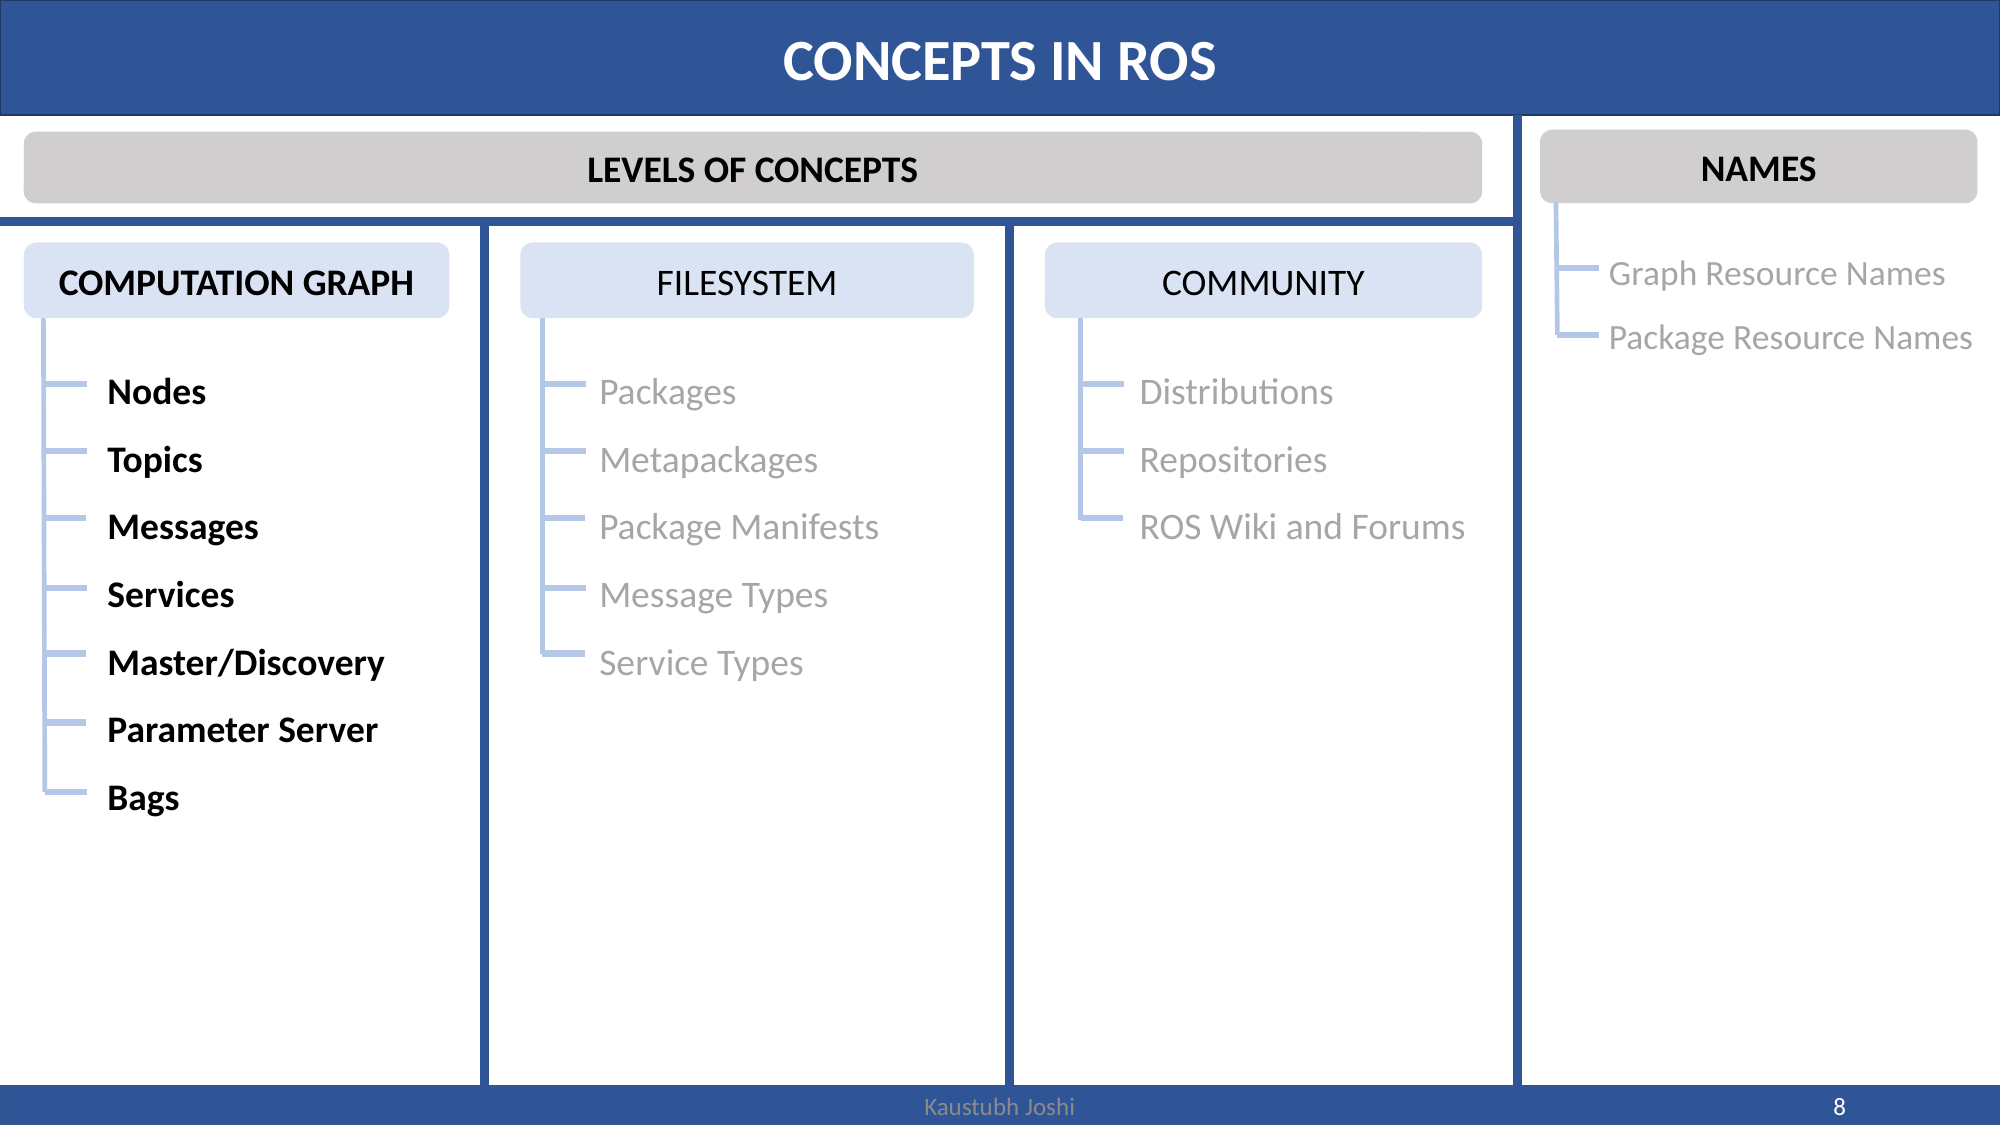

CONCEPTS IN ROS
NAMES
LEVELS OF CONCEPTS
Graph Resource Names
Package Resource Names
COMPUTATION GRAPH
COMMUNITY
FILESYSTEM
Nodes
Topics
Messages
Services
Master/Discovery
Parameter Server
Bags
Packages
Metapackages
Package Manifests
Message Types
Service Types
Distributions
Repositories
ROS Wiki and Forums
Kaustubh Joshi
8